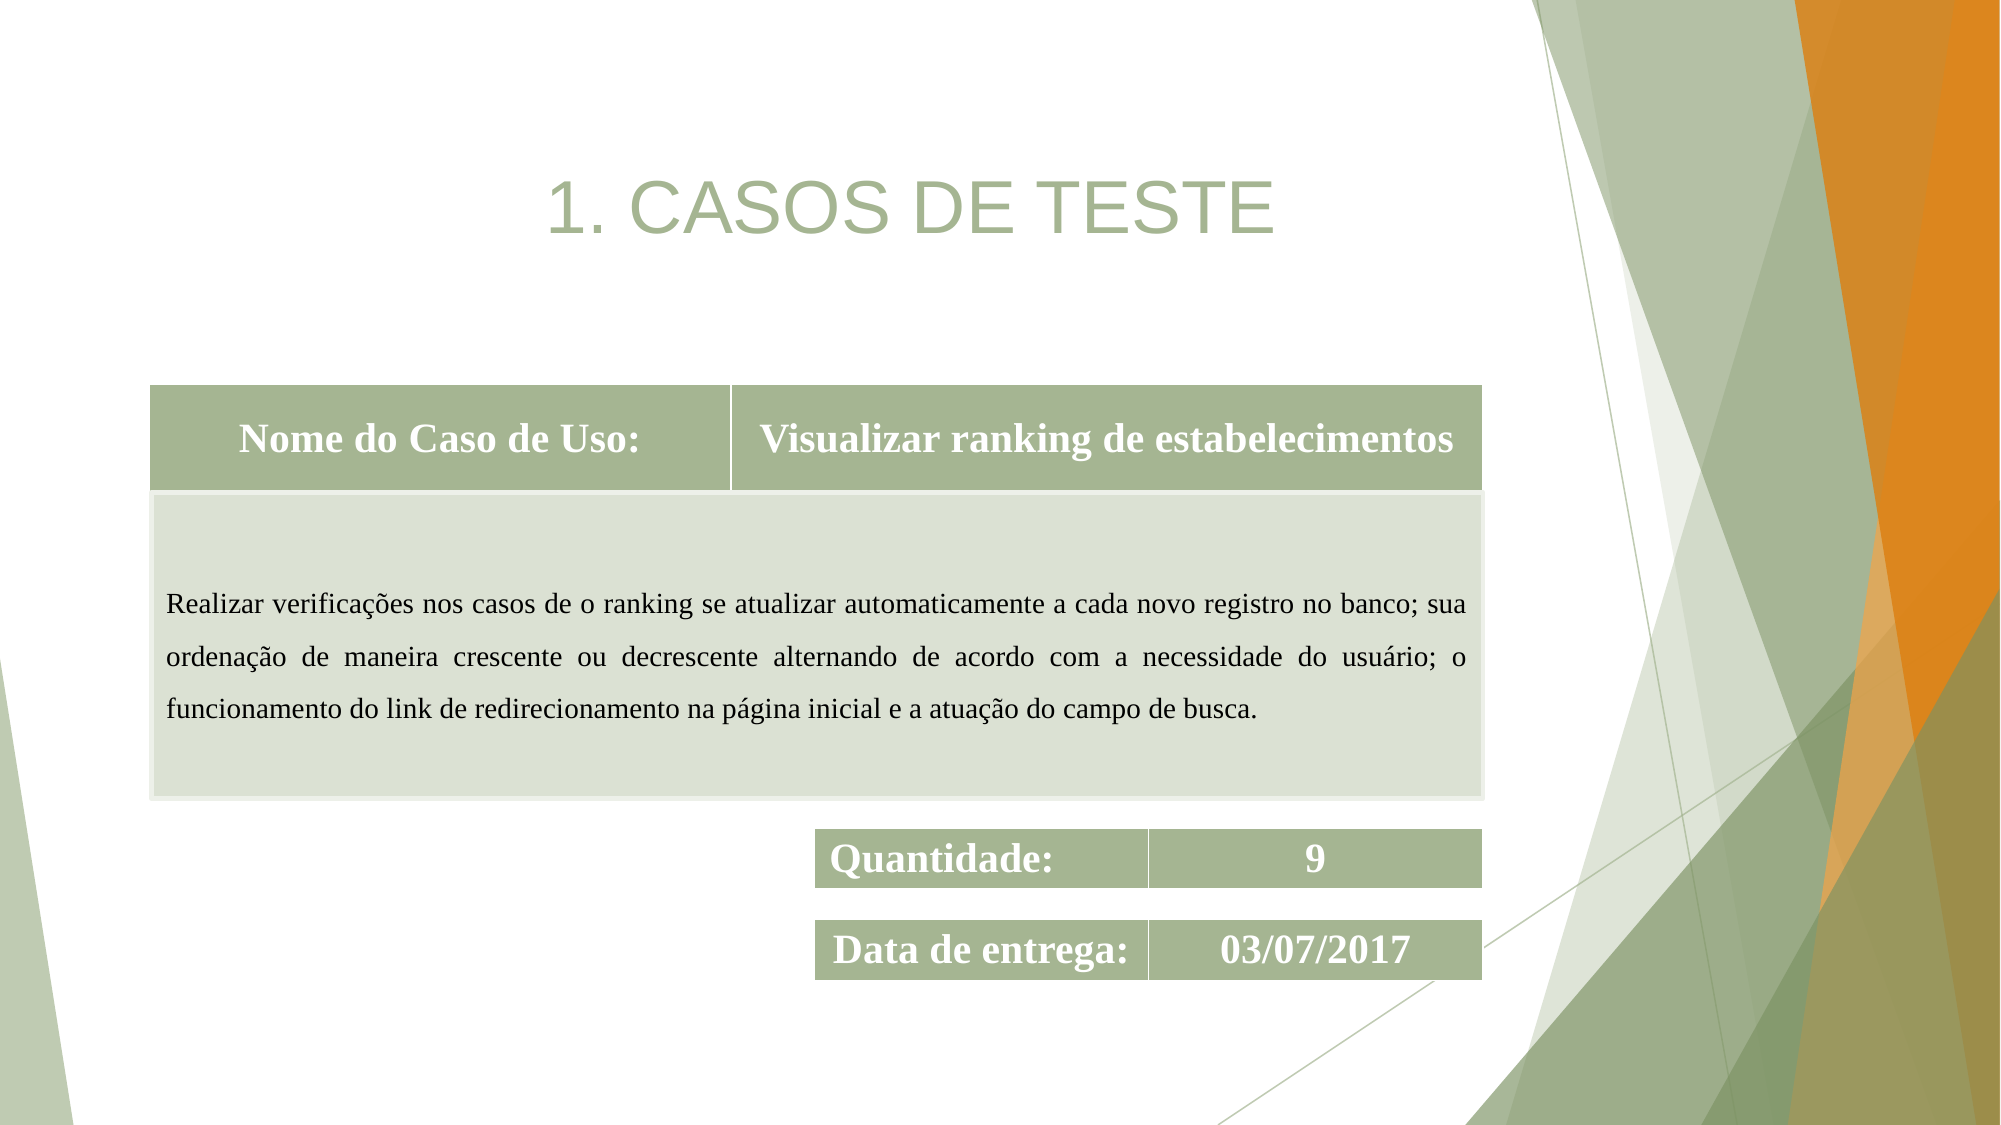

1. CASOS DE TESTE
| Nome do Caso de Uso: | Visualizar ranking de estabelecimentos |
| --- | --- |
Realizar verificações nos casos de o ranking se atualizar automaticamente a cada novo registro no banco; sua ordenação de maneira crescente ou decrescente alternando de acordo com a necessidade do usuário; o funcionamento do link de redirecionamento na página inicial e a atuação do campo de busca.

| Quantidade: | 9 |
| --- | --- |
| Data de entrega: | 03/07/2017 |
| --- | --- |